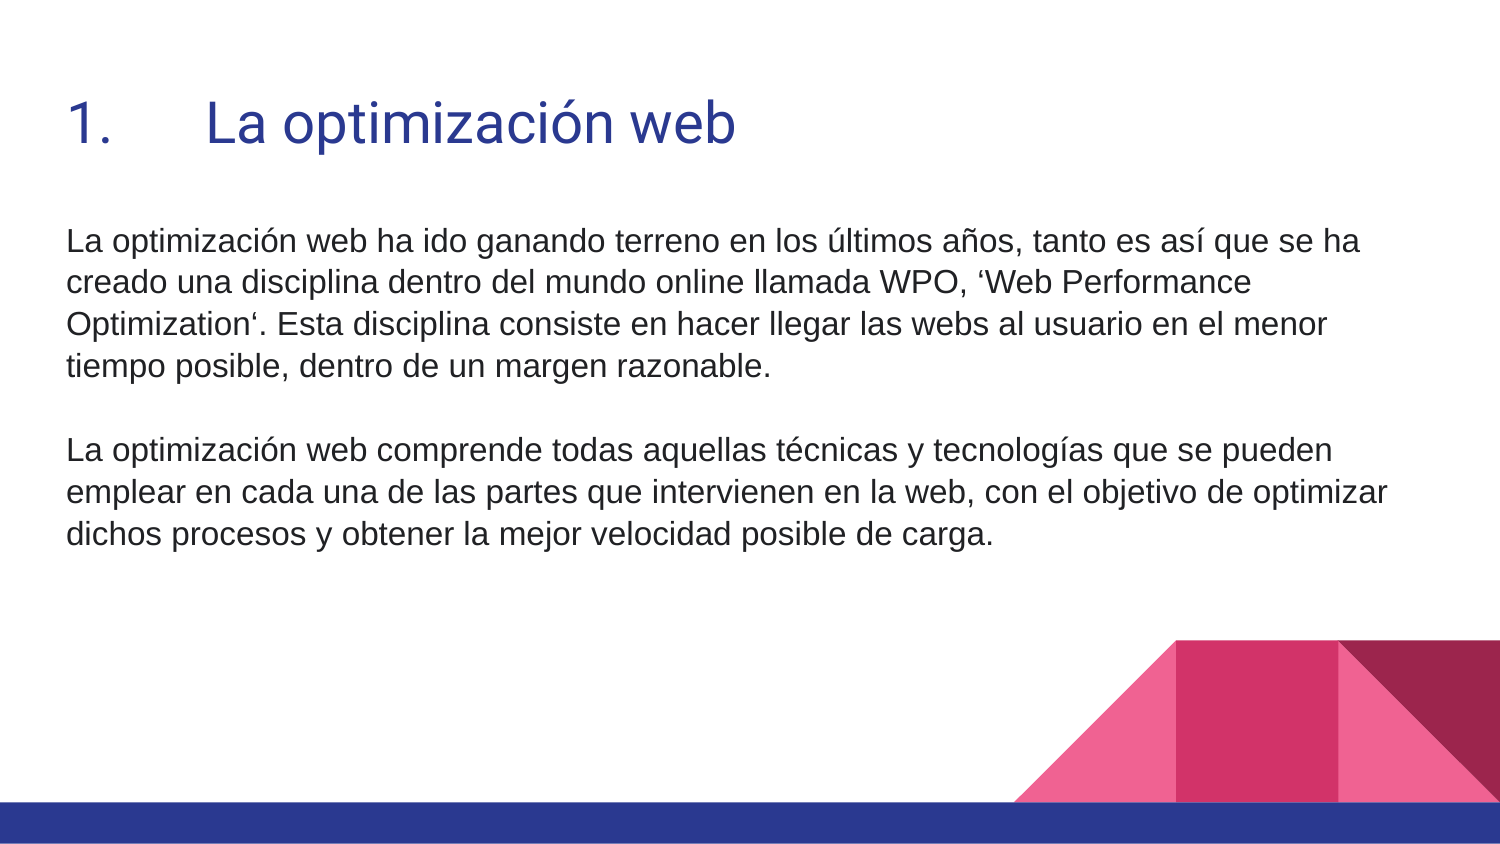

# 1.	La optimización web
La optimización web ha ido ganando terreno en los últimos años, tanto es así que se ha creado una disciplina dentro del mundo online llamada WPO, ‘Web Performance Optimization‘. Esta disciplina consiste en hacer llegar las webs al usuario en el menor tiempo posible, dentro de un margen razonable.

La optimización web comprende todas aquellas técnicas y tecnologías que se pueden emplear en cada una de las partes que intervienen en la web, con el objetivo de optimizar dichos procesos y obtener la mejor velocidad posible de carga.